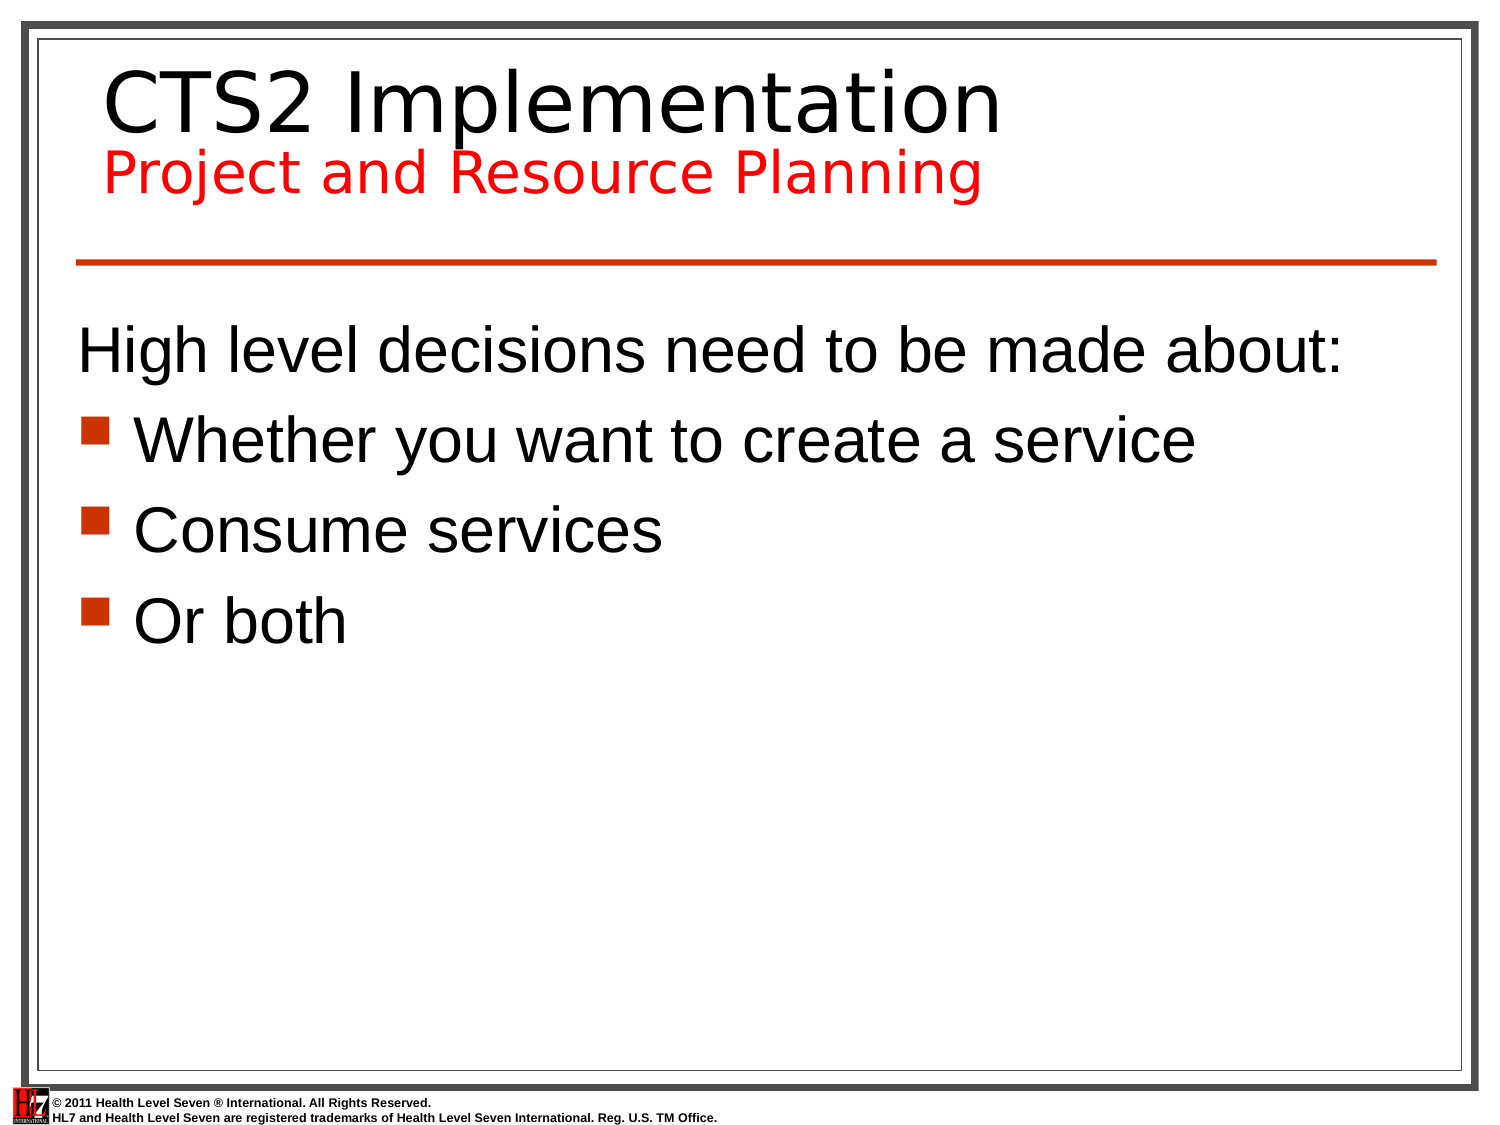

# CTS2 Implementation Project and Resource Planning
High level decisions need to be made about:
Whether you want to create a service
Consume services
Or both